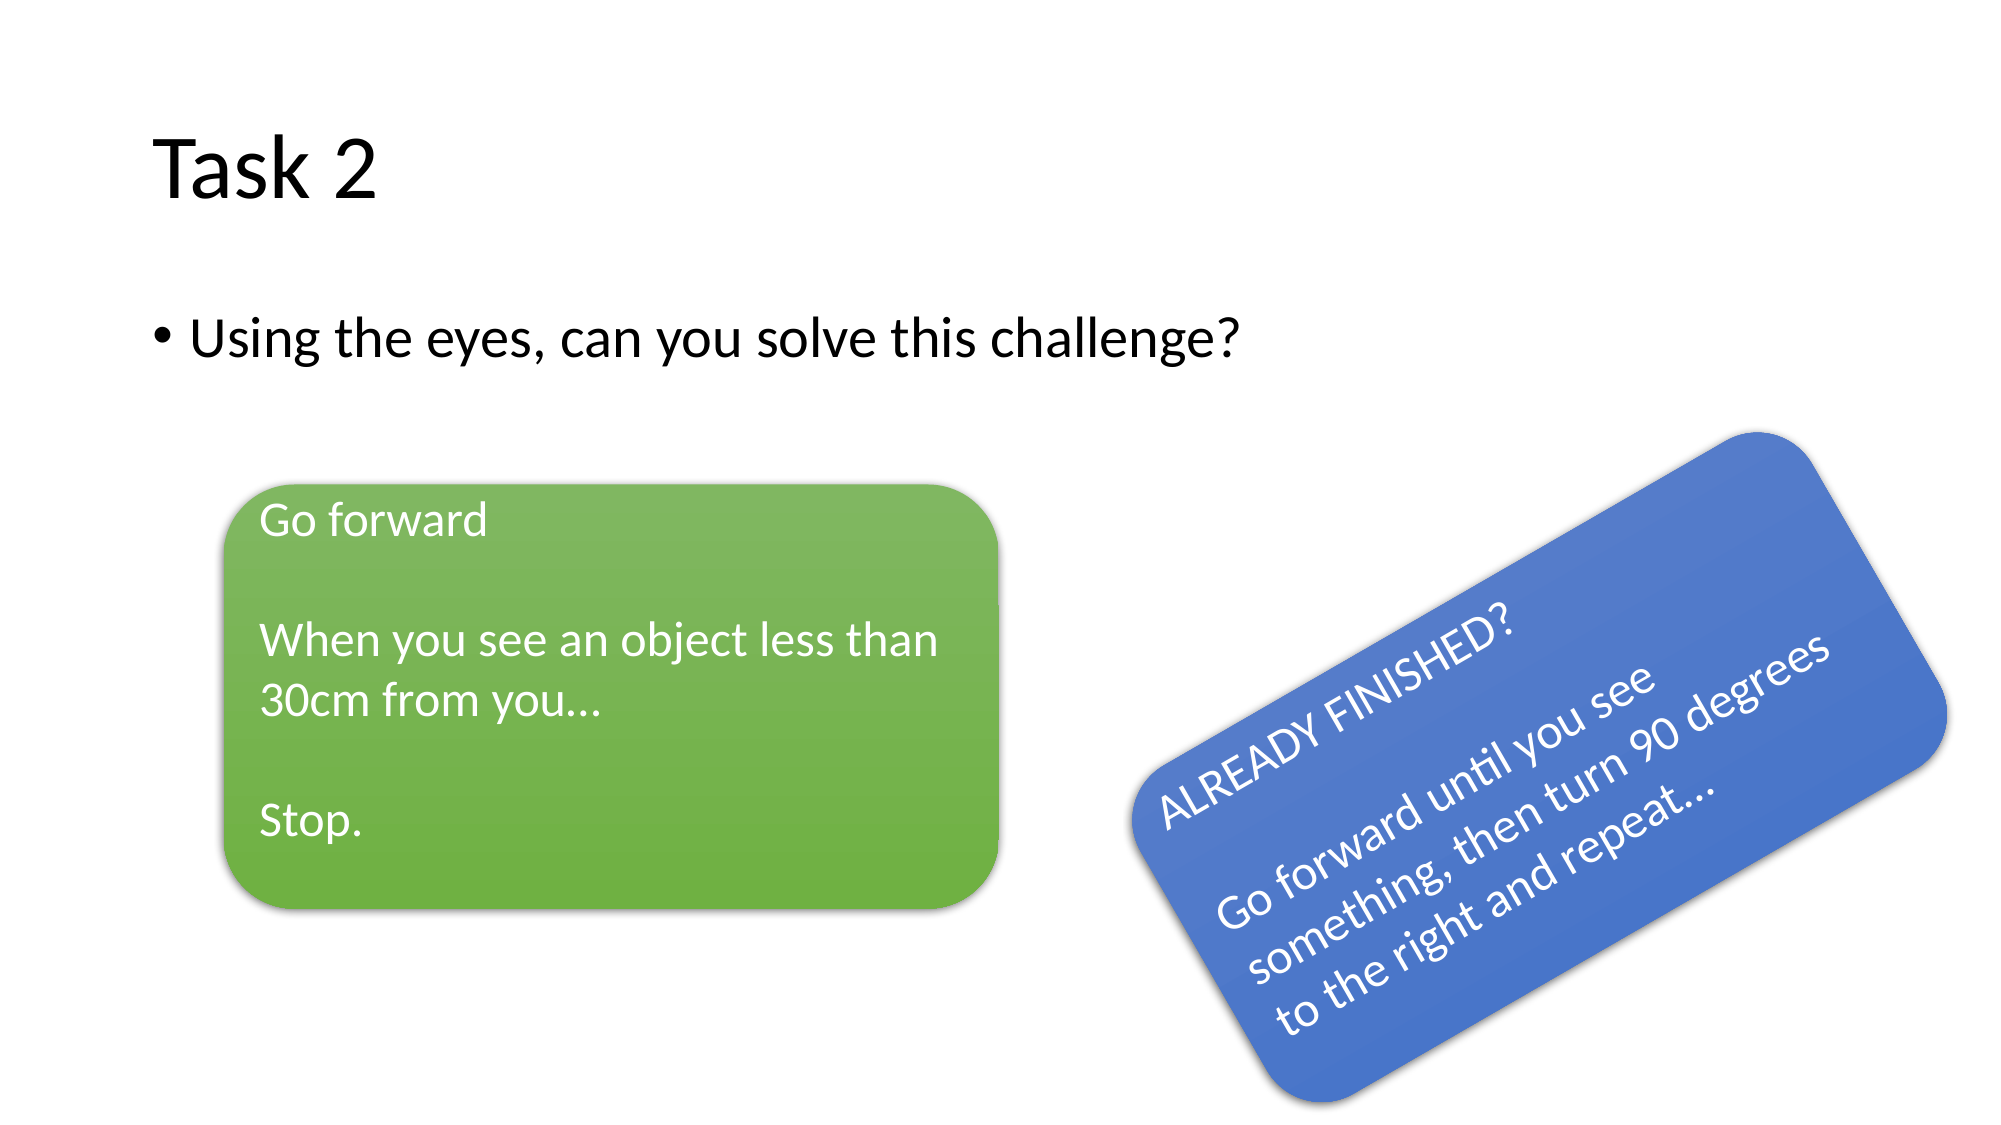

# Task 2
Using the eyes, can you solve this challenge?

Go forward

When you see an object less than 30cm from you…

Stop.

ALREADY FINISHED?

Go forward until you see something, then turn 90 degrees to the right and repeat…